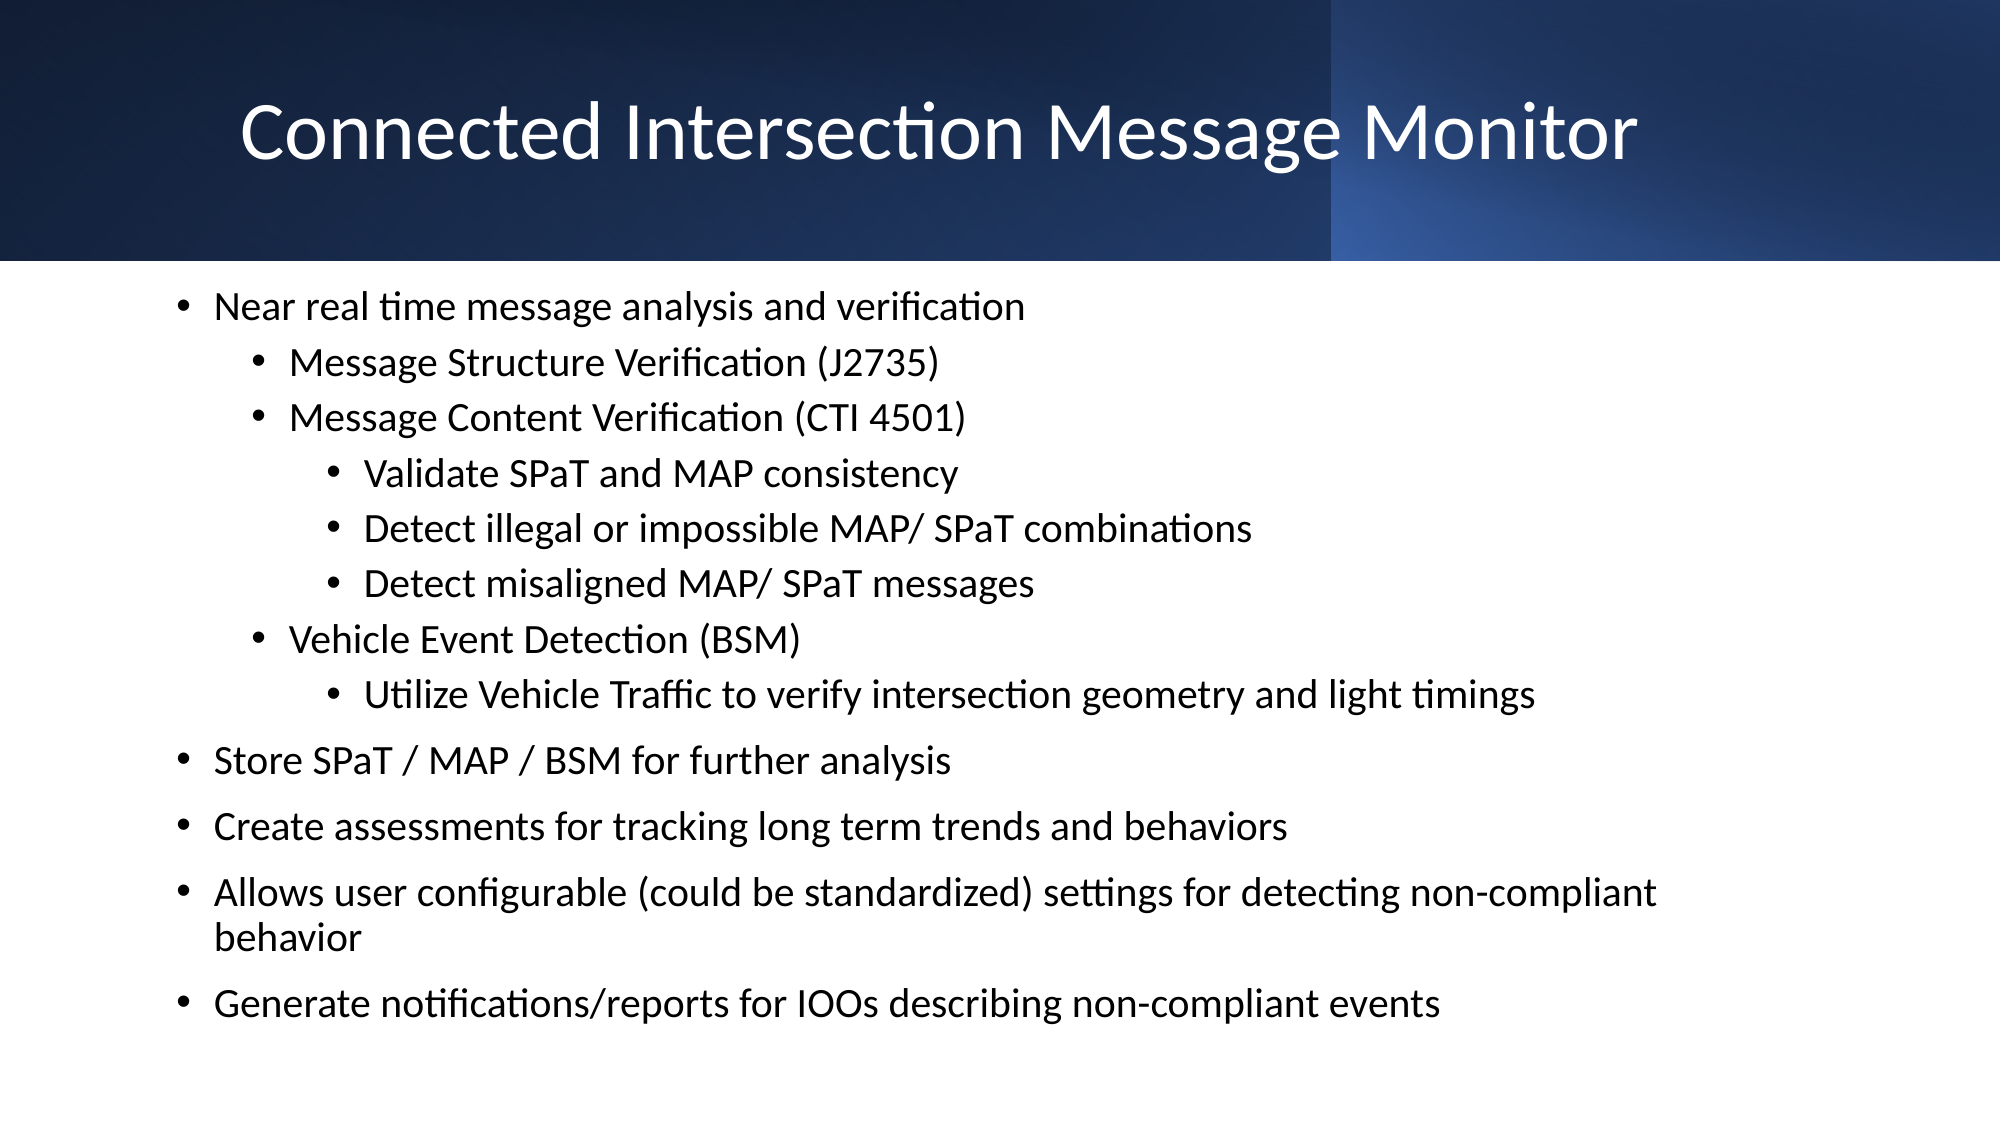

# Connected Intersection Message Monitor
Near real time message analysis and verification
Message Structure Verification (J2735)
Message Content Verification (CTI 4501)
Validate SPaT and MAP consistency
Detect illegal or impossible MAP/ SPaT combinations
Detect misaligned MAP/ SPaT messages
Vehicle Event Detection (BSM)
Utilize Vehicle Traffic to verify intersection geometry and light timings
Store SPaT / MAP / BSM for further analysis
Create assessments for tracking long term trends and behaviors
Allows user configurable (could be standardized) settings for detecting non-compliant behavior
Generate notifications/reports for IOOs describing non-compliant events